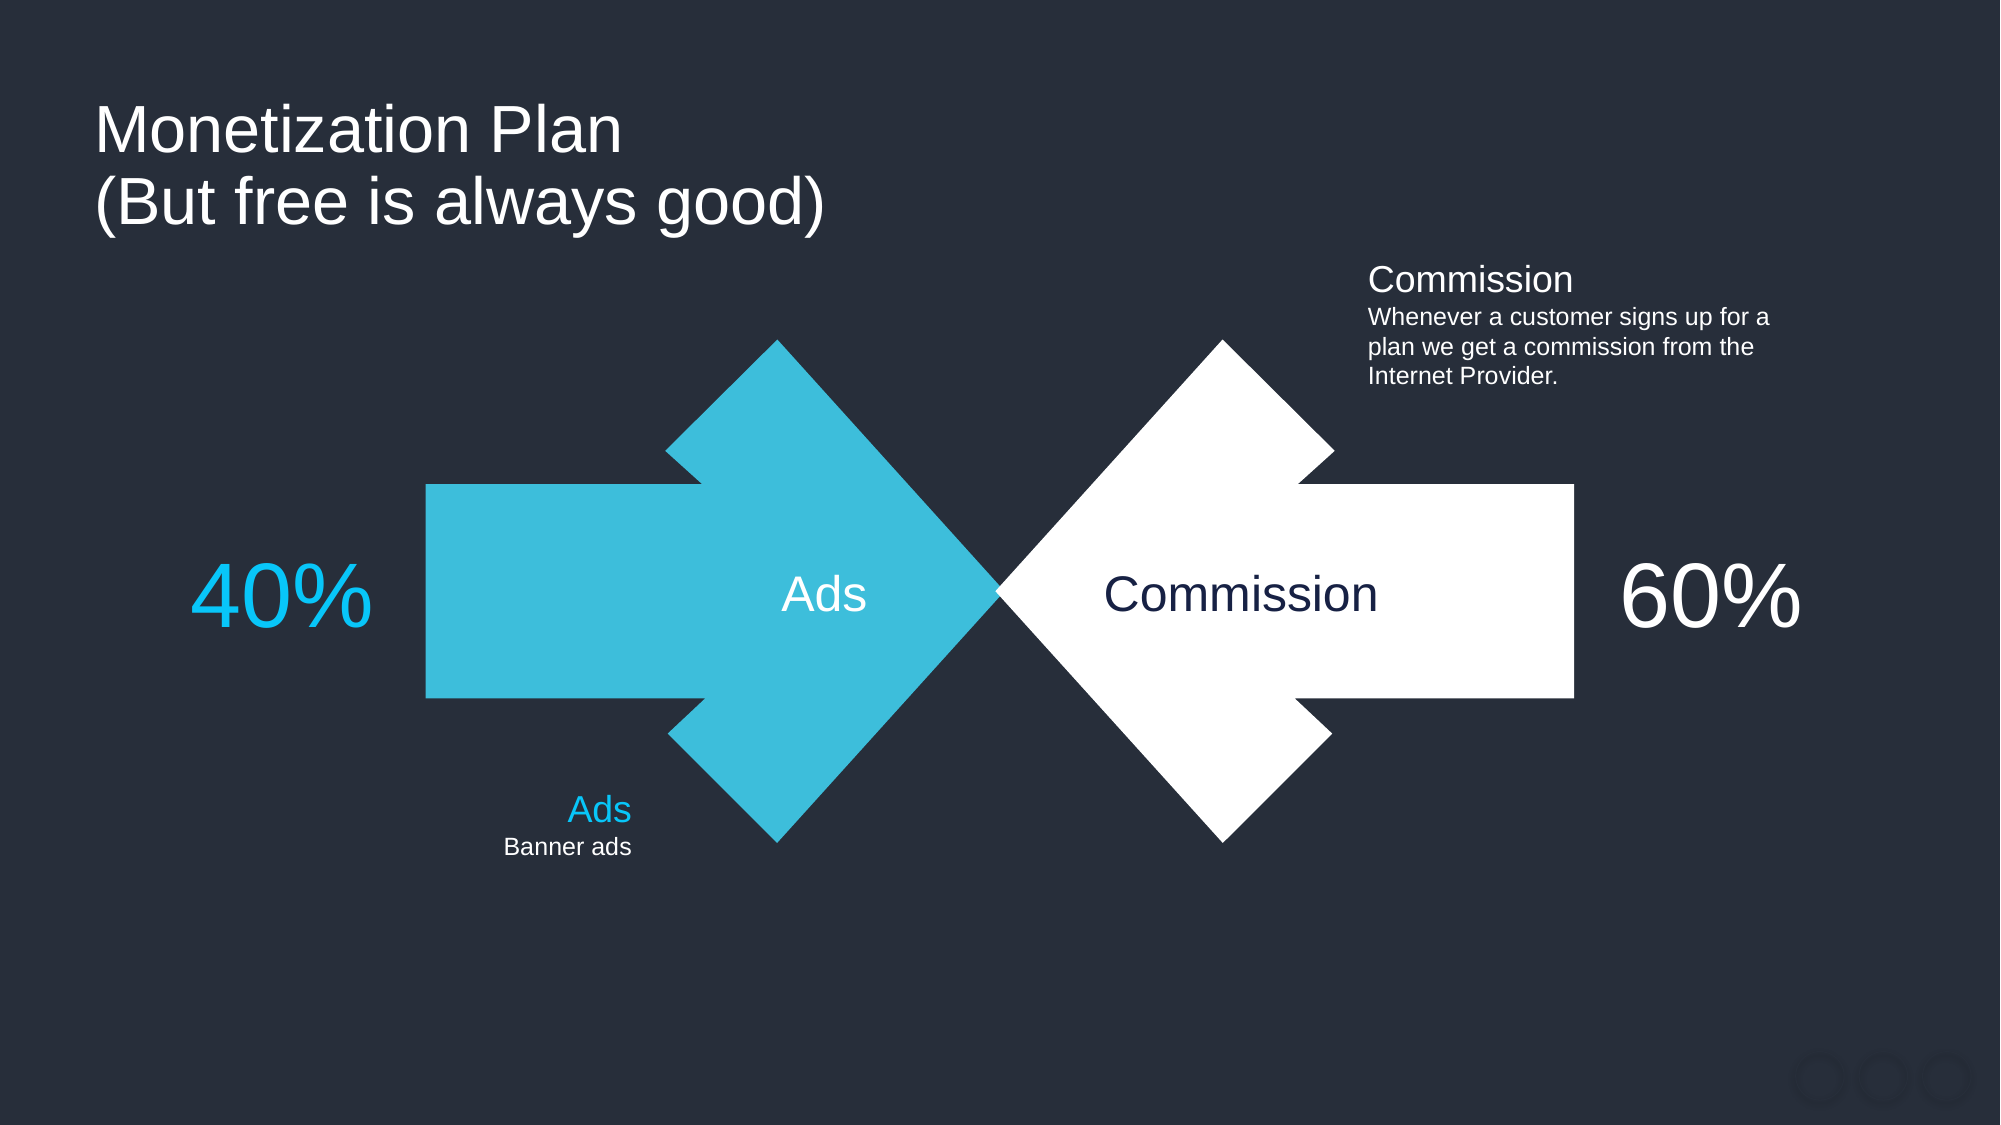

Monetization Plan
(But free is always good)
Commission
Whenever a customer signs up for a plan we get a commission from the Internet Provider.

Ads

Commission
40%
60%
Ads
Banner ads